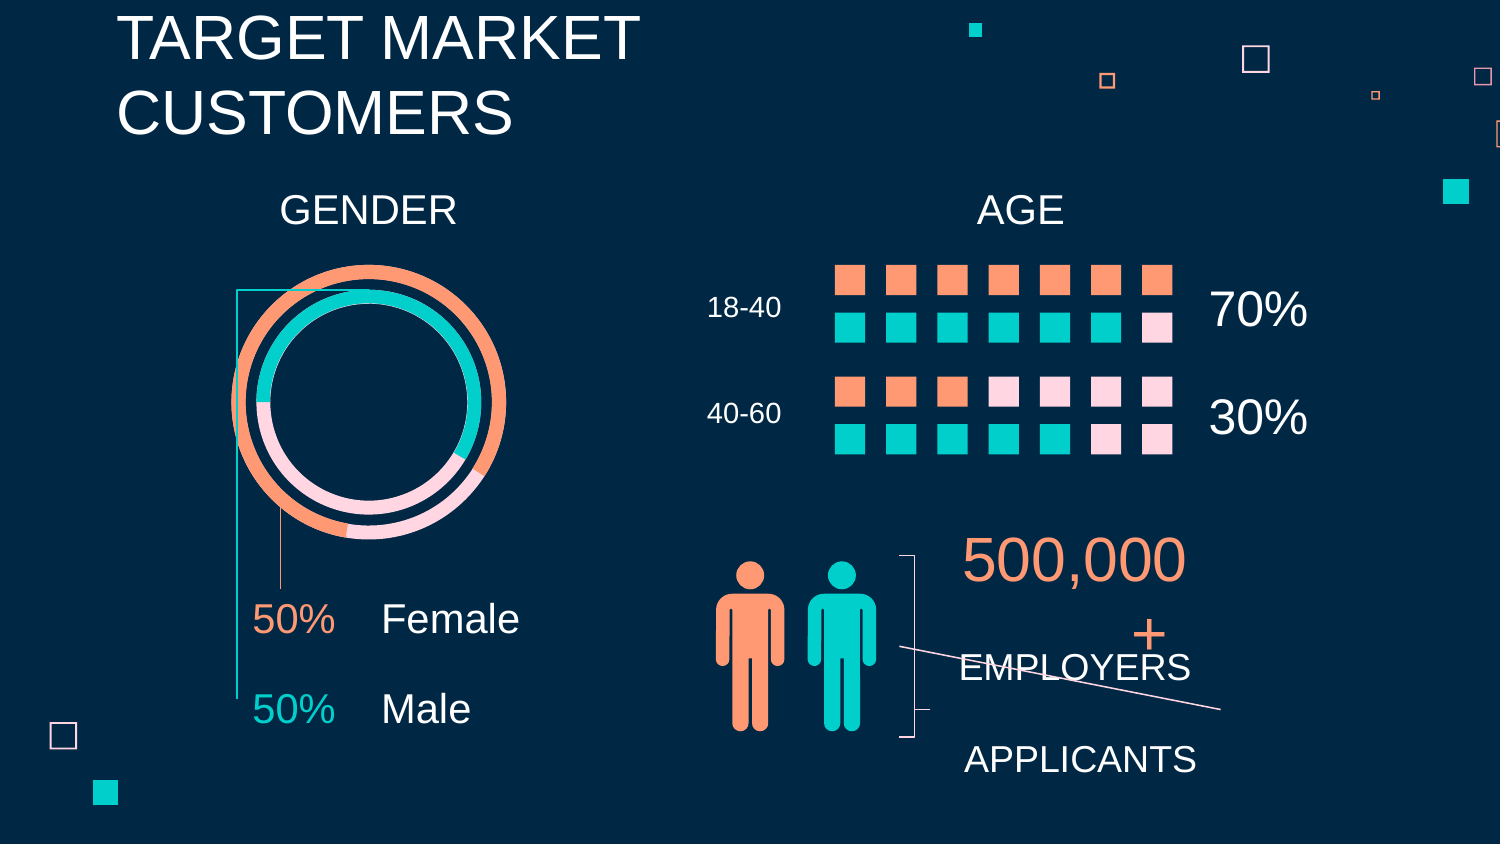

# TARGET MARKET CUSTOMERS
GENDER
AGE

18-40
70%

40-60
30%

500,000+

50%
Female
EMPLOYERS
50%
Male
APPLICANTS